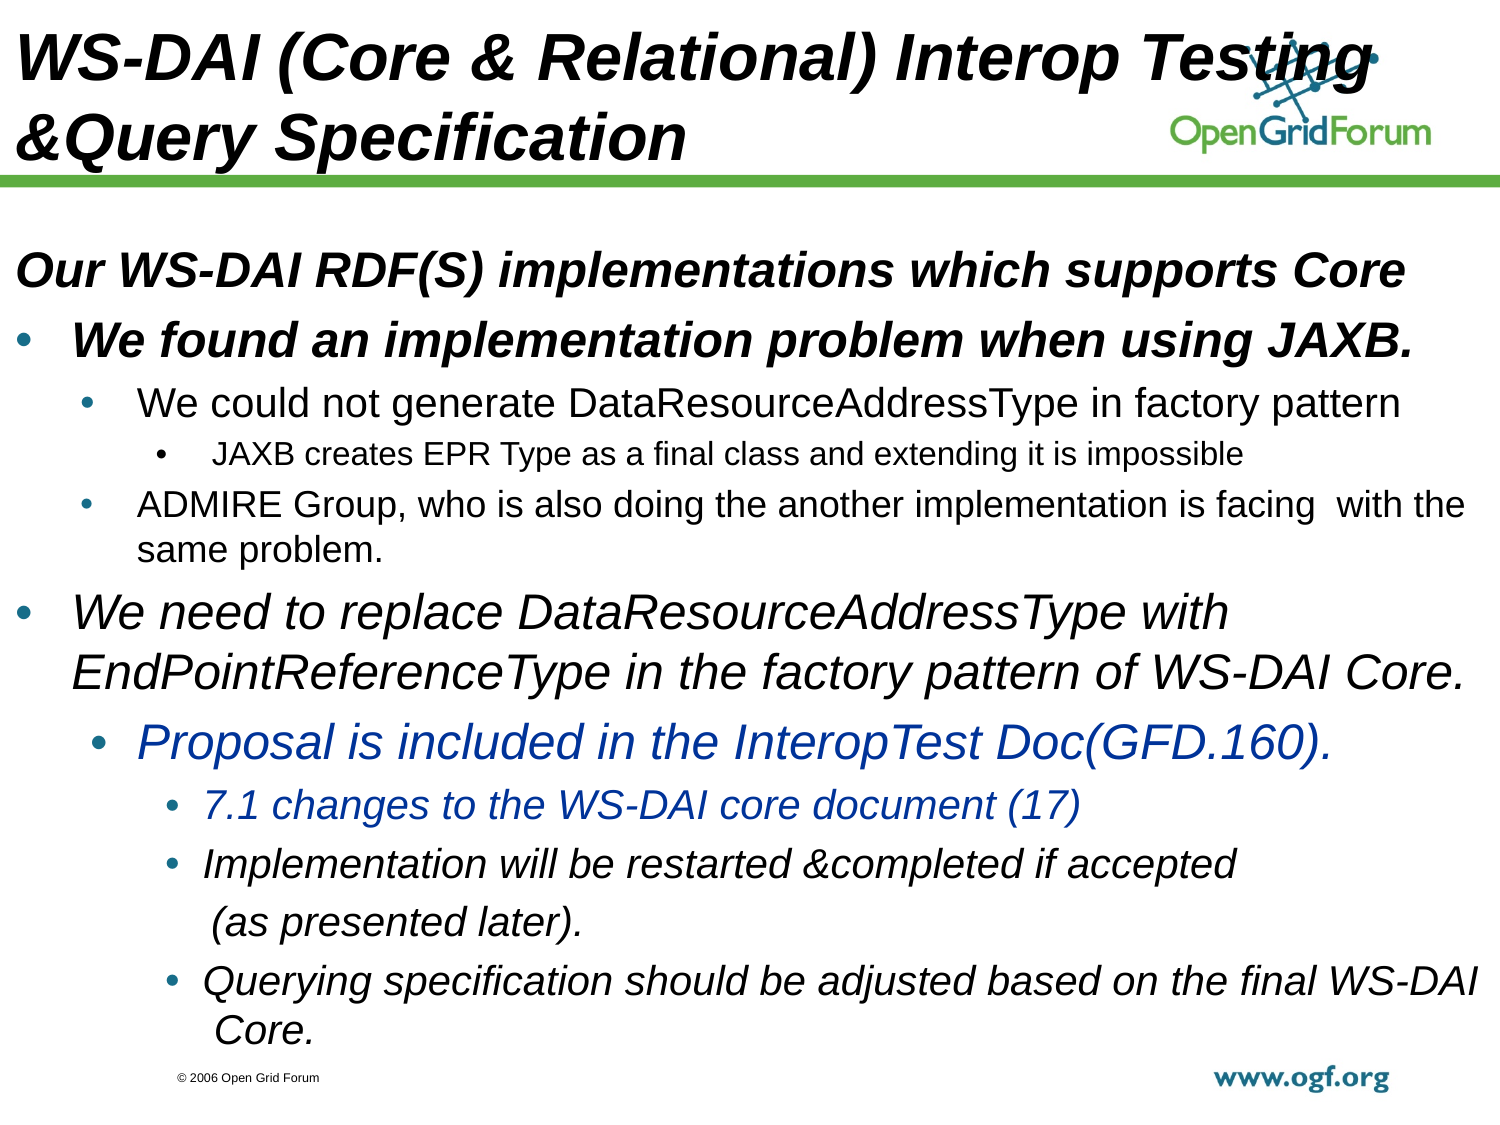

# WS-DAI (Core & Relational) Interop Testing &Query Specification
Our WS-DAI RDF(S) implementations which supports Core
We found an implementation problem when using JAXB.
We could not generate DataResourceAddressType in factory pattern
JAXB creates EPR Type as a final class and extending it is impossible
ADMIRE Group, who is also doing the another implementation is facing  with the same problem.
We need to replace DataResourceAddressType with EndPointReferenceType in the factory pattern of WS-DAI Core.
Proposal is included in the InteropTest Doc(GFD.160).
7.1 changes to the WS-DAI core document (17)
Implementation will be restarted &completed if accepted
    (as presented later).
Querying specification should be adjusted based on the final WS-DAI  Core.